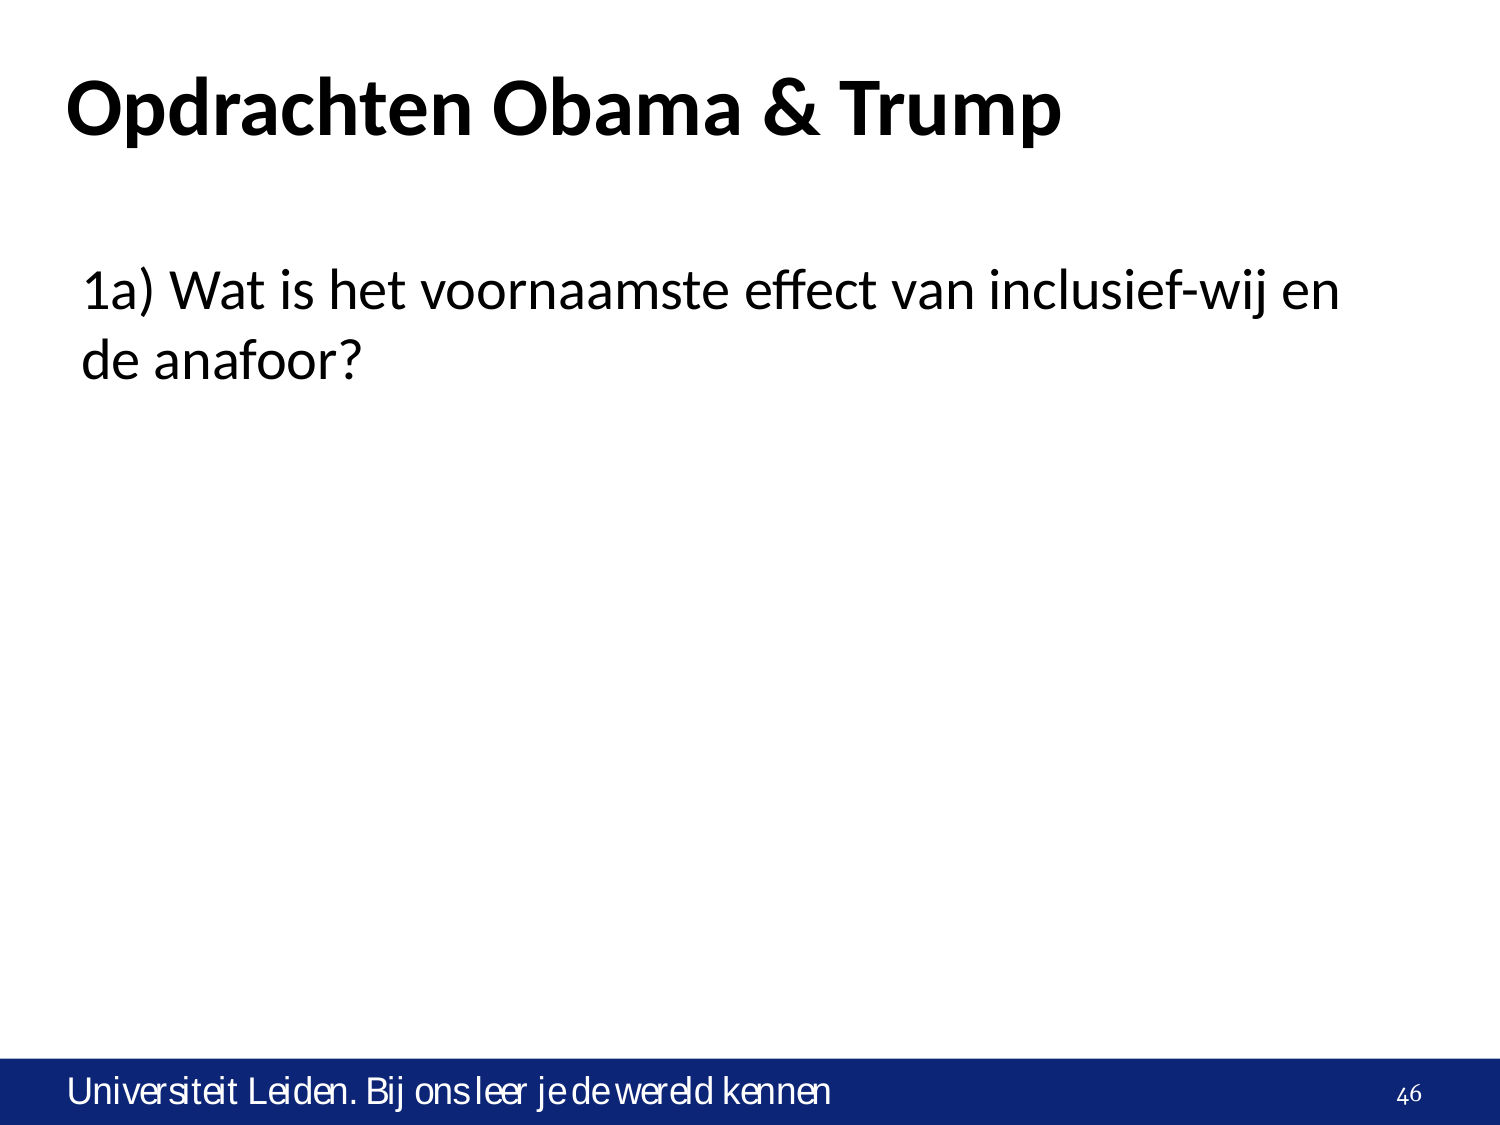

# Opdrachten Obama & Trump
1a) Wat is het voornaamste effect van inclusief-wij en de anafoor?